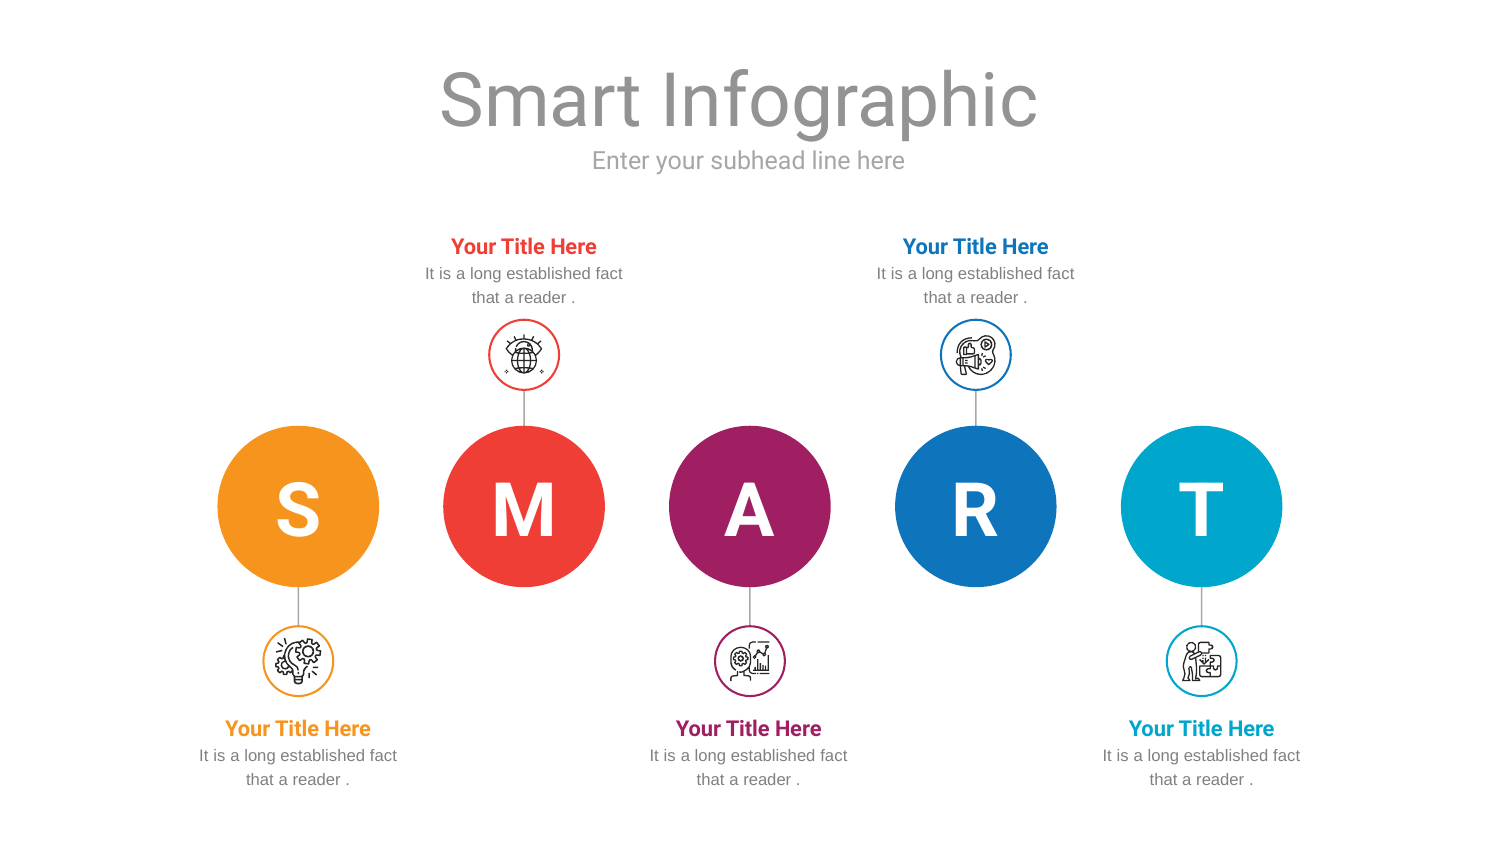

# Smart Infographic
Enter your subhead line here
Your Title Here
It is a long established fact that a reader .
Your Title Here
It is a long established fact that a reader .

S
M
A
R
T

Your Title Here
It is a long established fact that a reader .
Your Title Here
It is a long established fact that a reader .
Your Title Here
It is a long established fact that a reader .